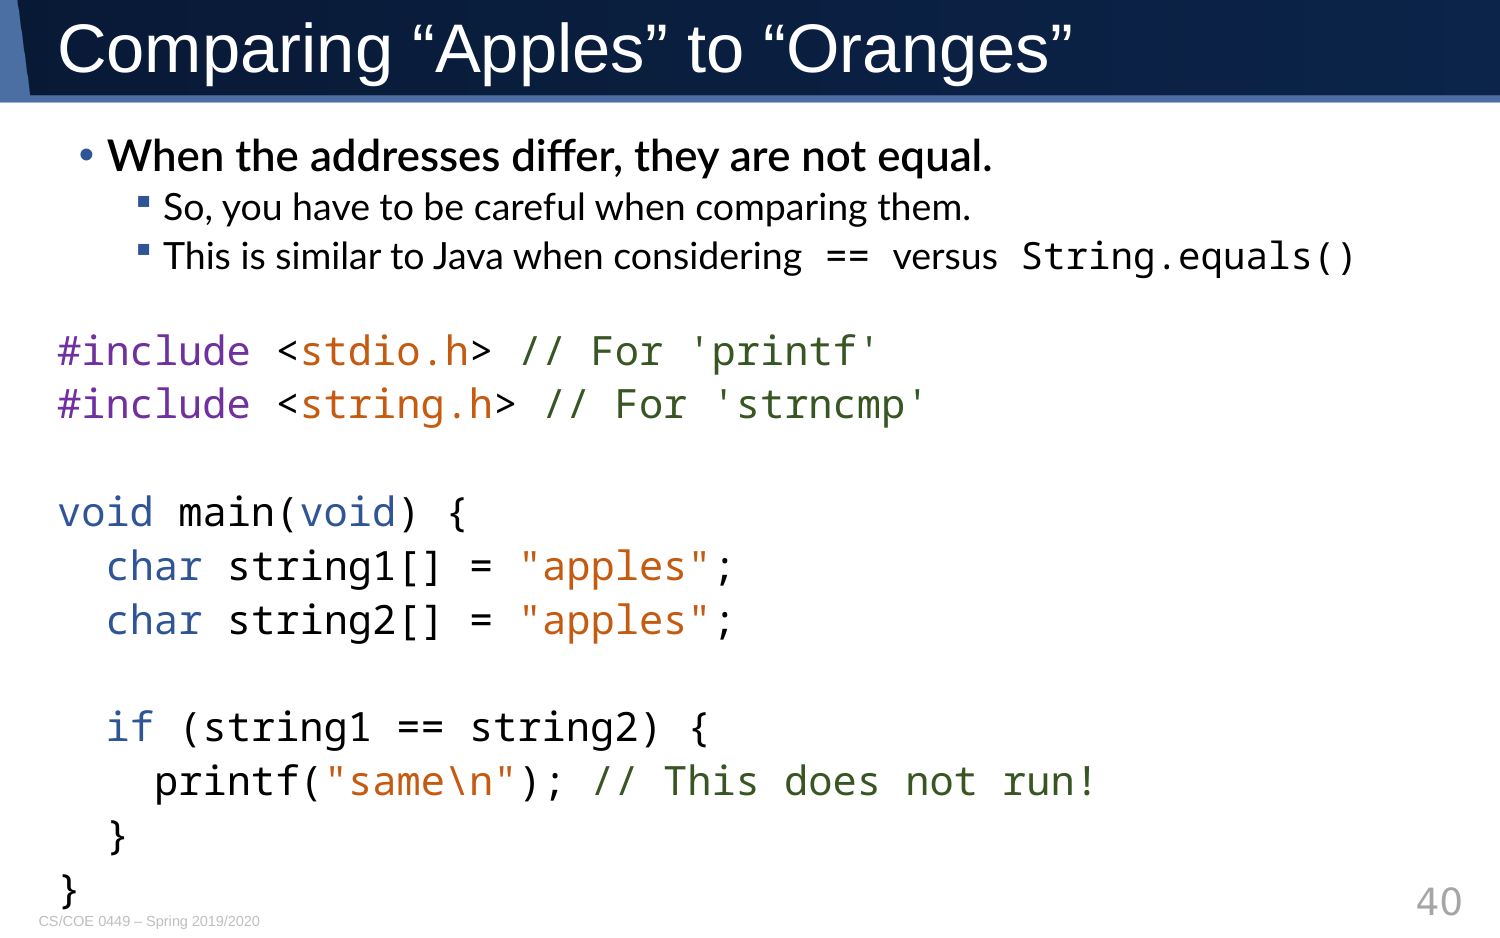

# Comparing “Apples” to “Oranges”
When the addresses differ, they are not equal.
So, you have to be careful when comparing them.
This is similar to Java when considering == versus String.equals()
#include <stdio.h> // For 'printf'
#include <string.h> // For 'strncmp'

void main(void) {
  char string1[] = "apples";
  char string2[] = "apples";

  if (string1 == string2) {
    printf("same\n"); // This does not run!
  }
}
40
CS/COE 0449 – Spring 2019/2020